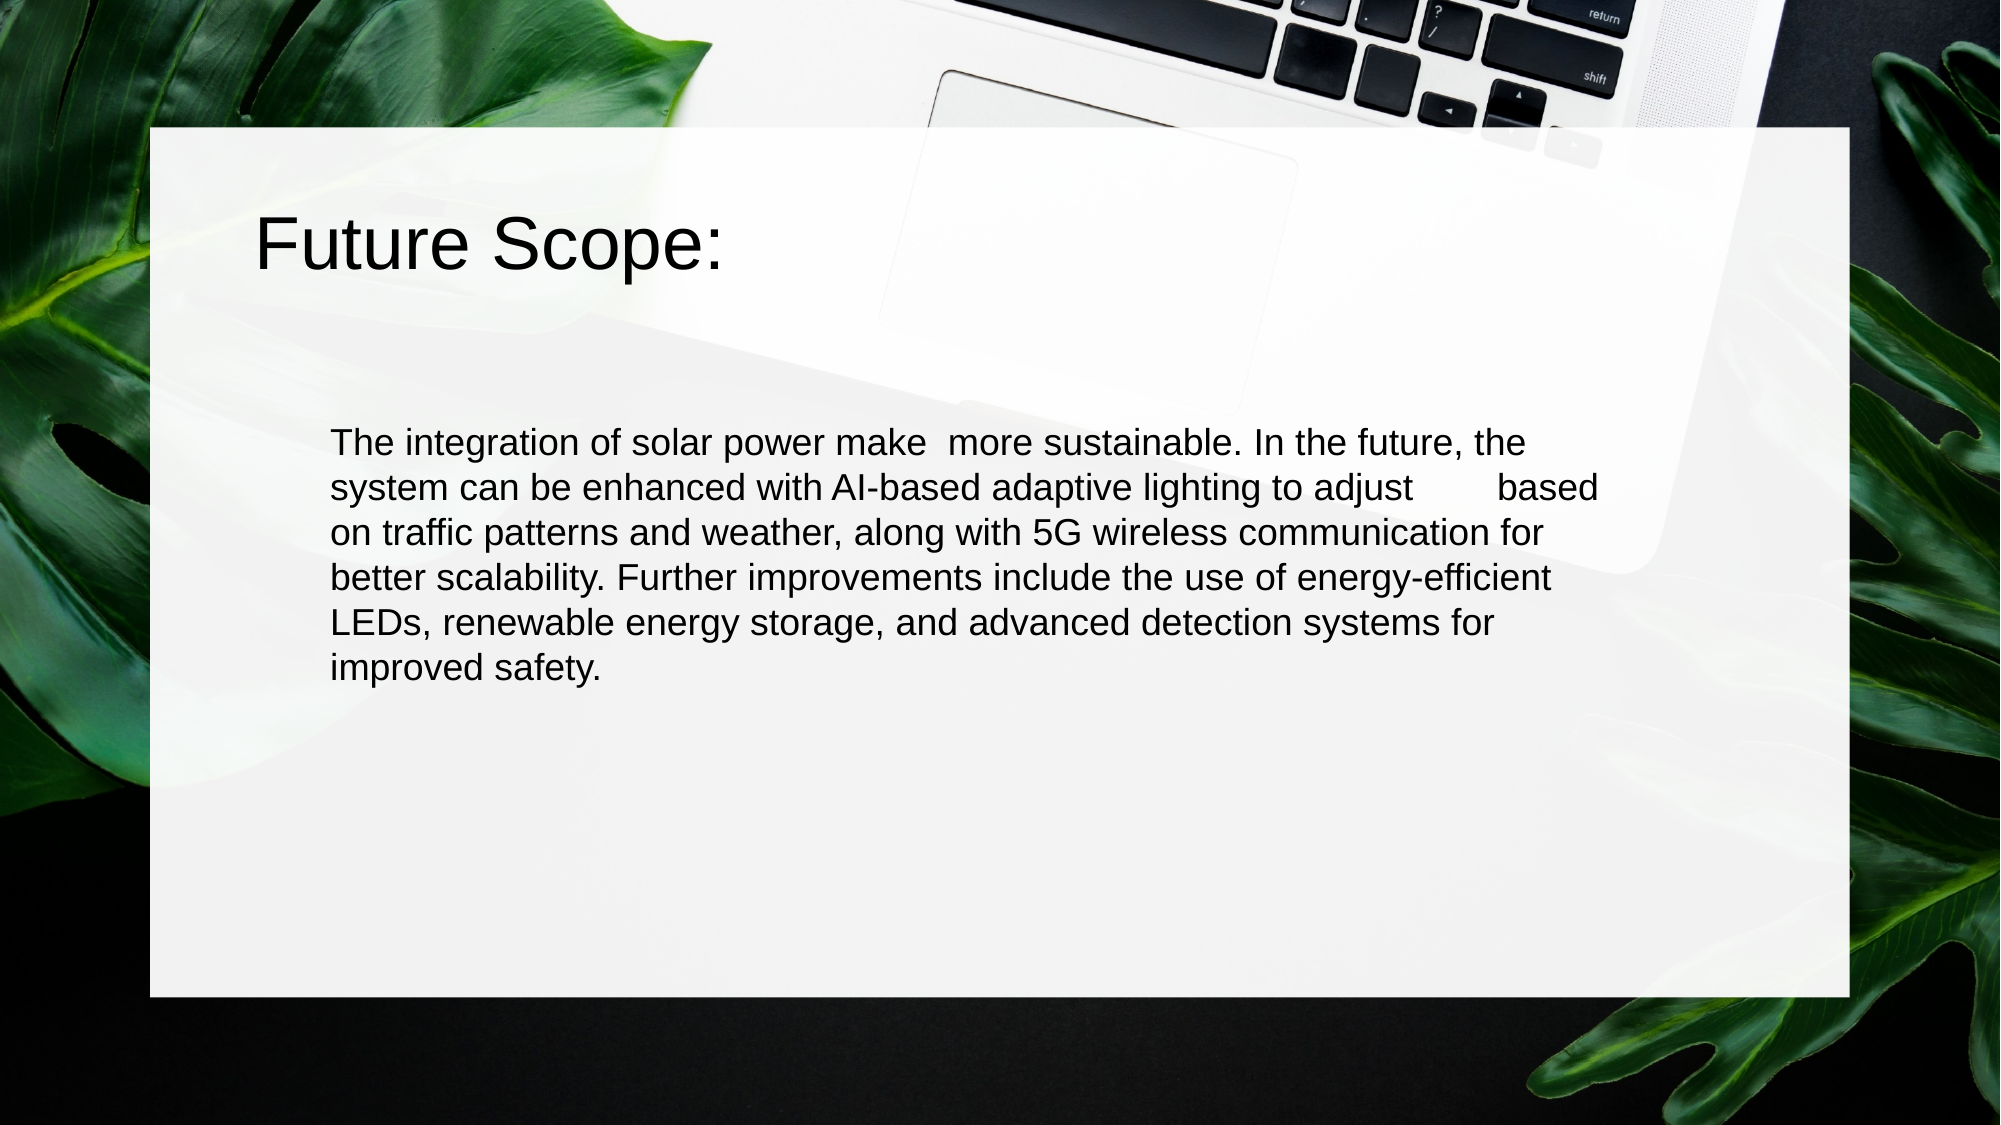

Future Scope:
The integration of solar power make  more sustainable. In the future, the system can be enhanced with AI-based adaptive lighting to adjust        based on traffic patterns and weather, along with 5G wireless communication for better scalability. Further improvements include the use of energy-efficient LEDs, renewable energy storage, and advanced detection systems for improved safety.